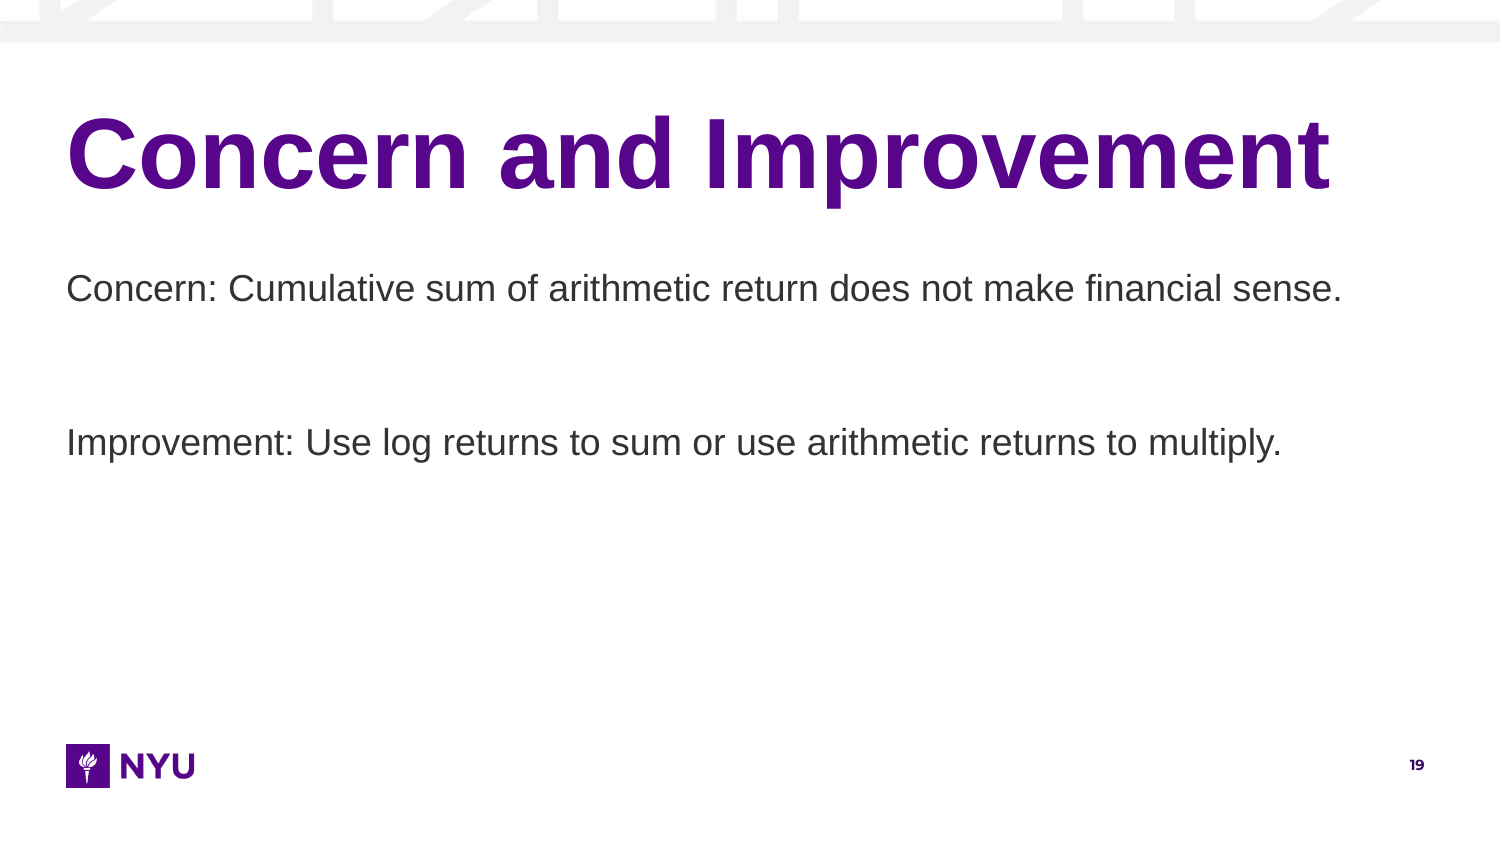

# Concern and Improvement
Concern: Cumulative sum of arithmetic return does not make financial sense.

Improvement: Use log returns to sum or use arithmetic returns to multiply.